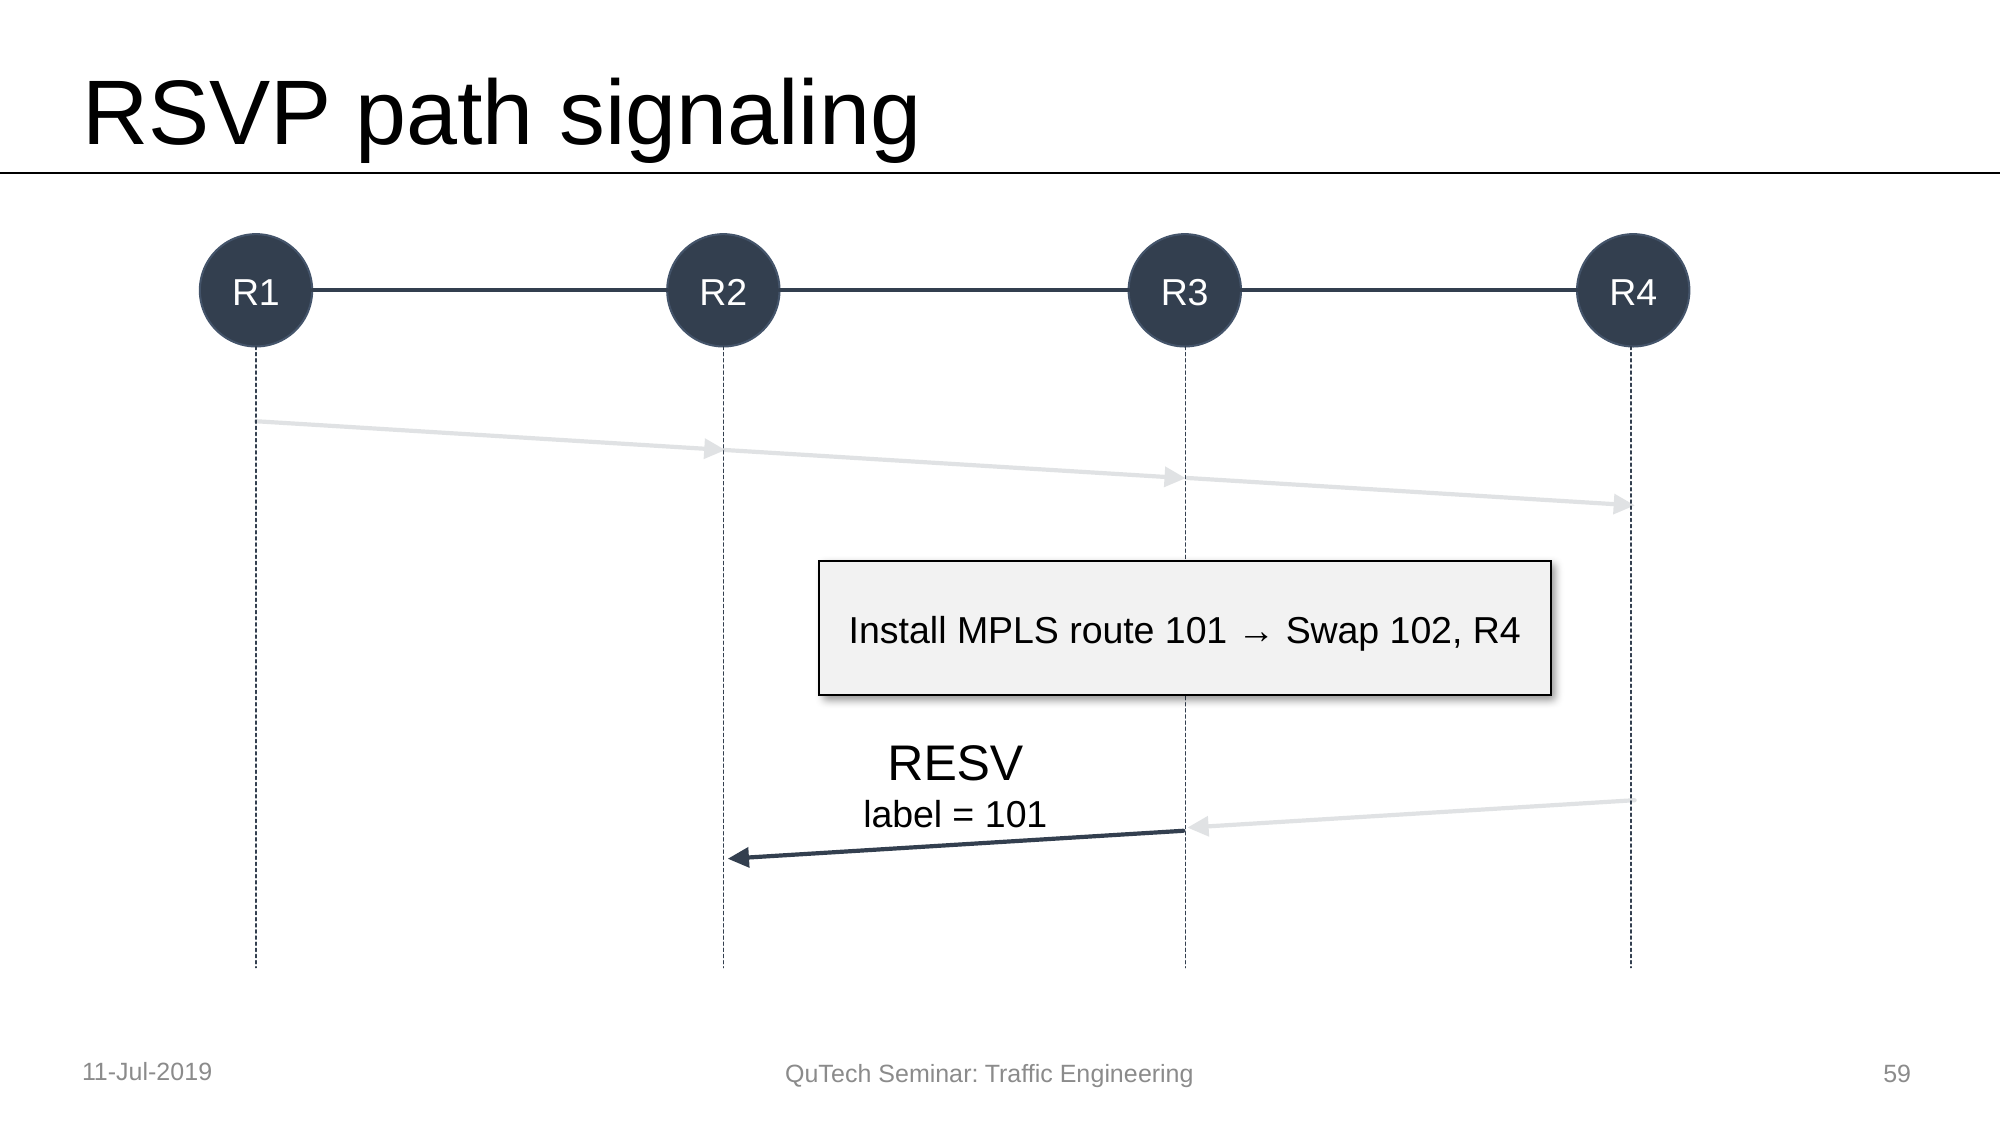

# RSVP path signaling
R1
R2
R3
R4
Install MPLS route 101 → Swap 102, R4
RESV
label = 101
11-Jul-2019
QuTech Seminar: Traffic Engineering
59